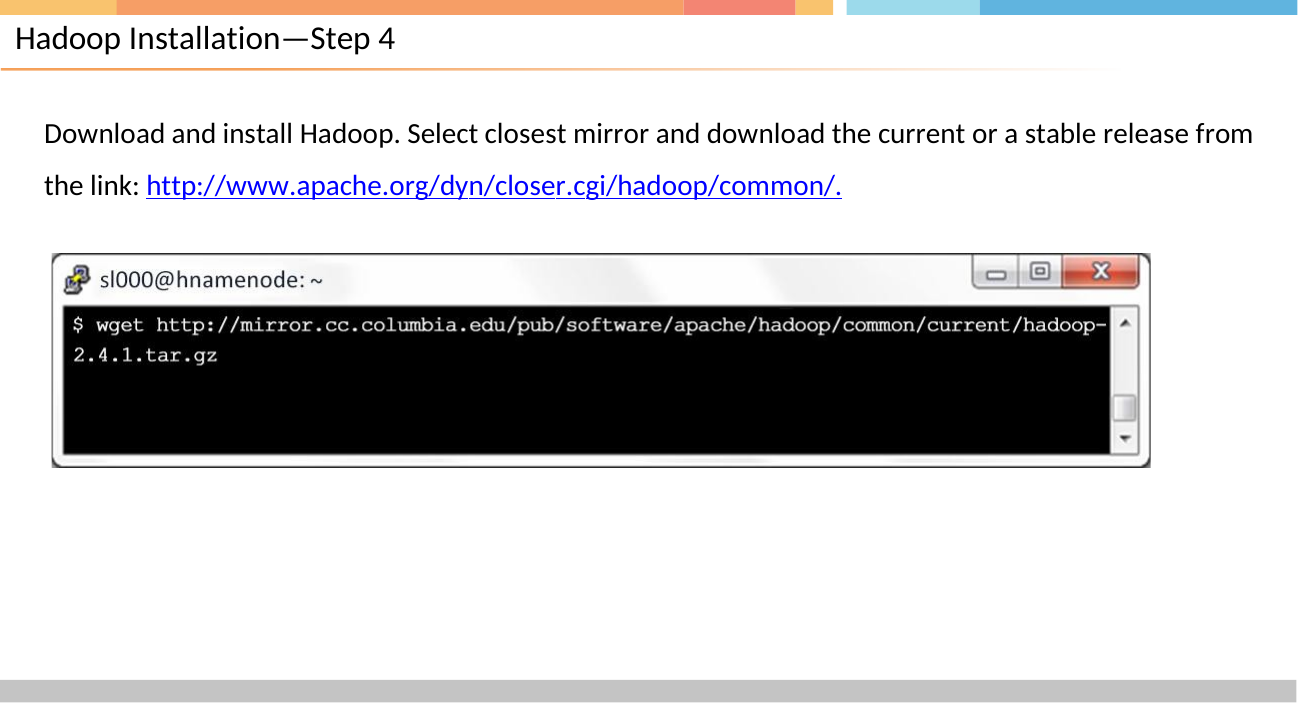

# Hadoop Installation—Step 4

Download and install Hadoop. Select closest mirror and download the current or a stable release from
the link: http://www.apache.org/dyn/closer.cgi/hadoop/common/.